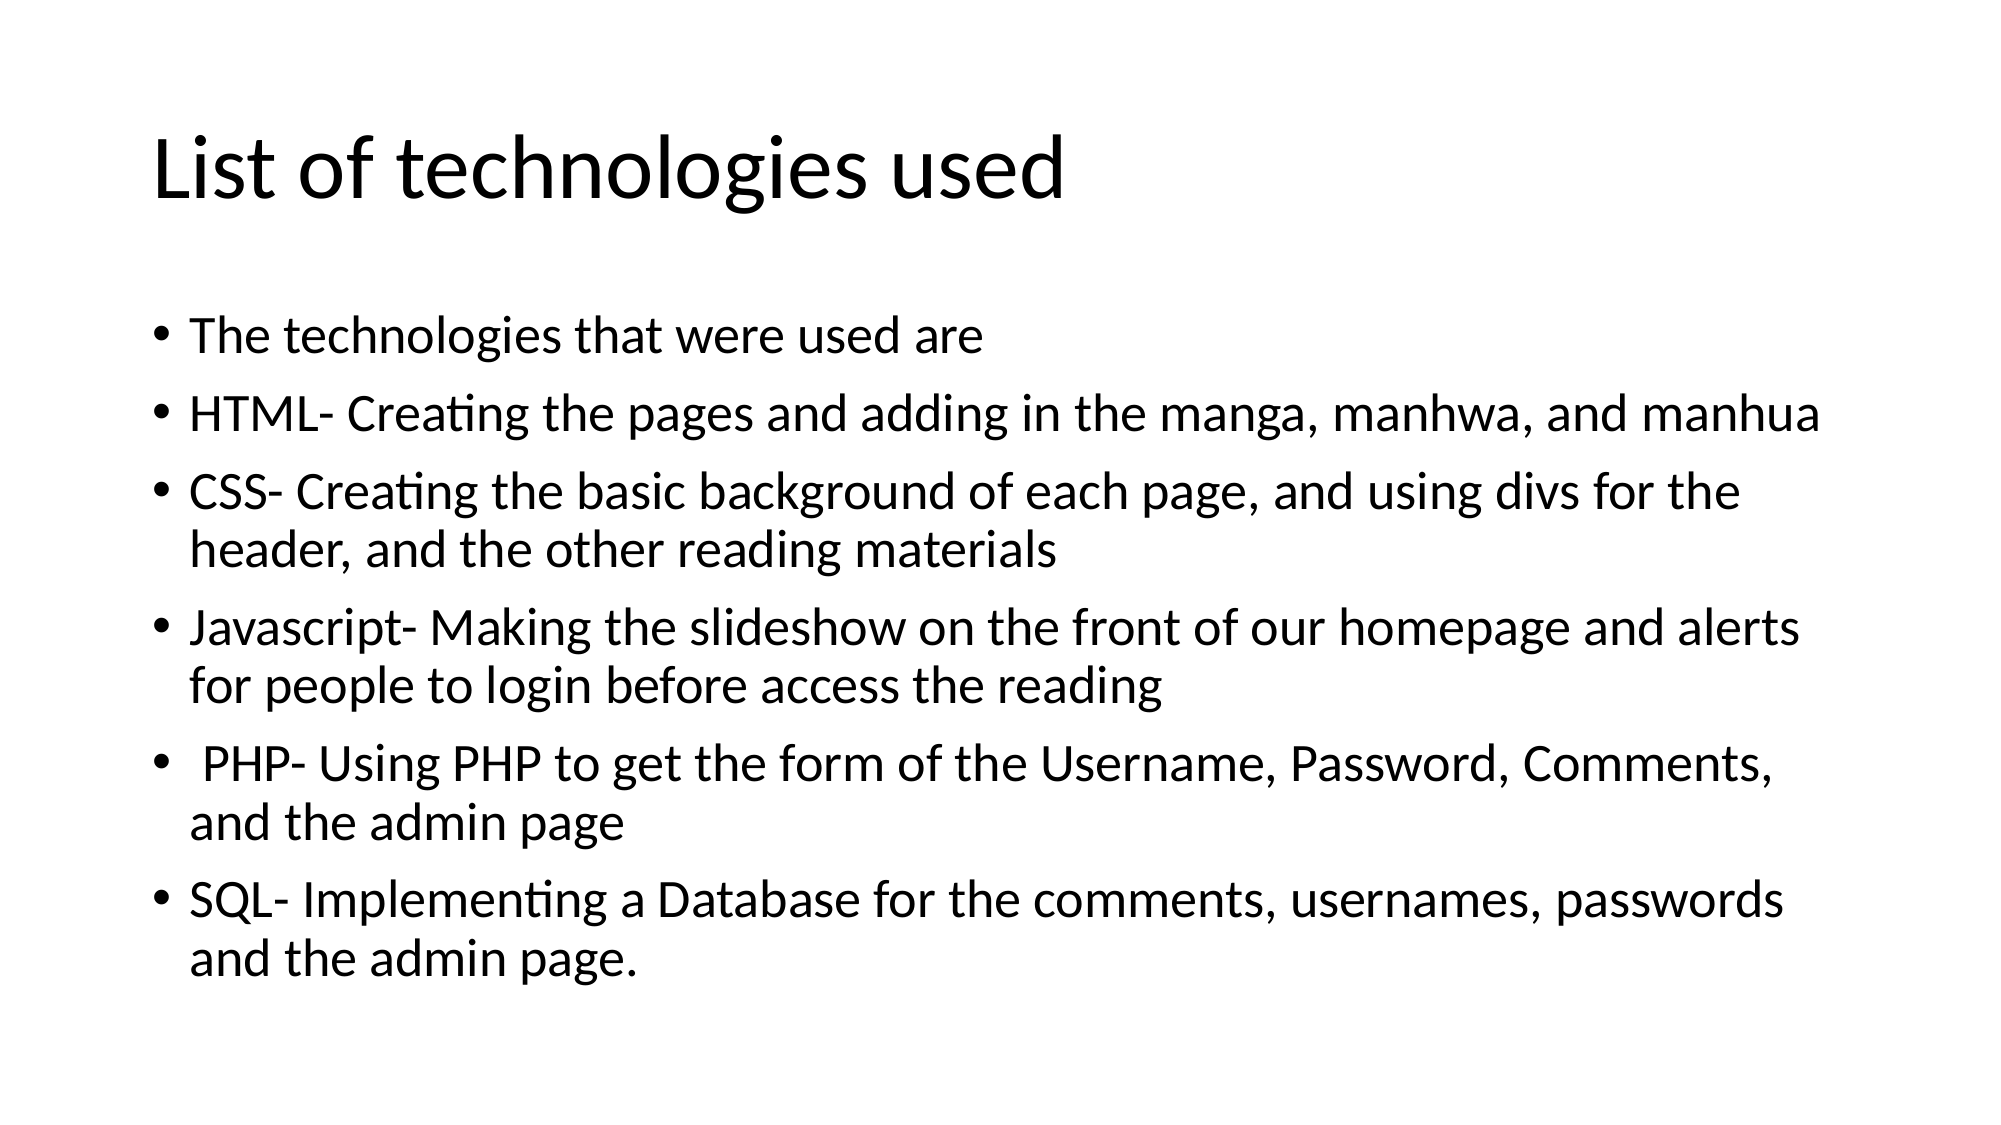

# List of technologies used
The technologies that were used are
HTML- Creating the pages and adding in the manga, manhwa, and manhua
CSS- Creating the basic background of each page, and using divs for the header, and the other reading materials
Javascript- Making the slideshow on the front of our homepage and alerts for people to login before access the reading
 PHP- Using PHP to get the form of the Username, Password, Comments, and the admin page
SQL- Implementing a Database for the comments, usernames, passwords and the admin page.